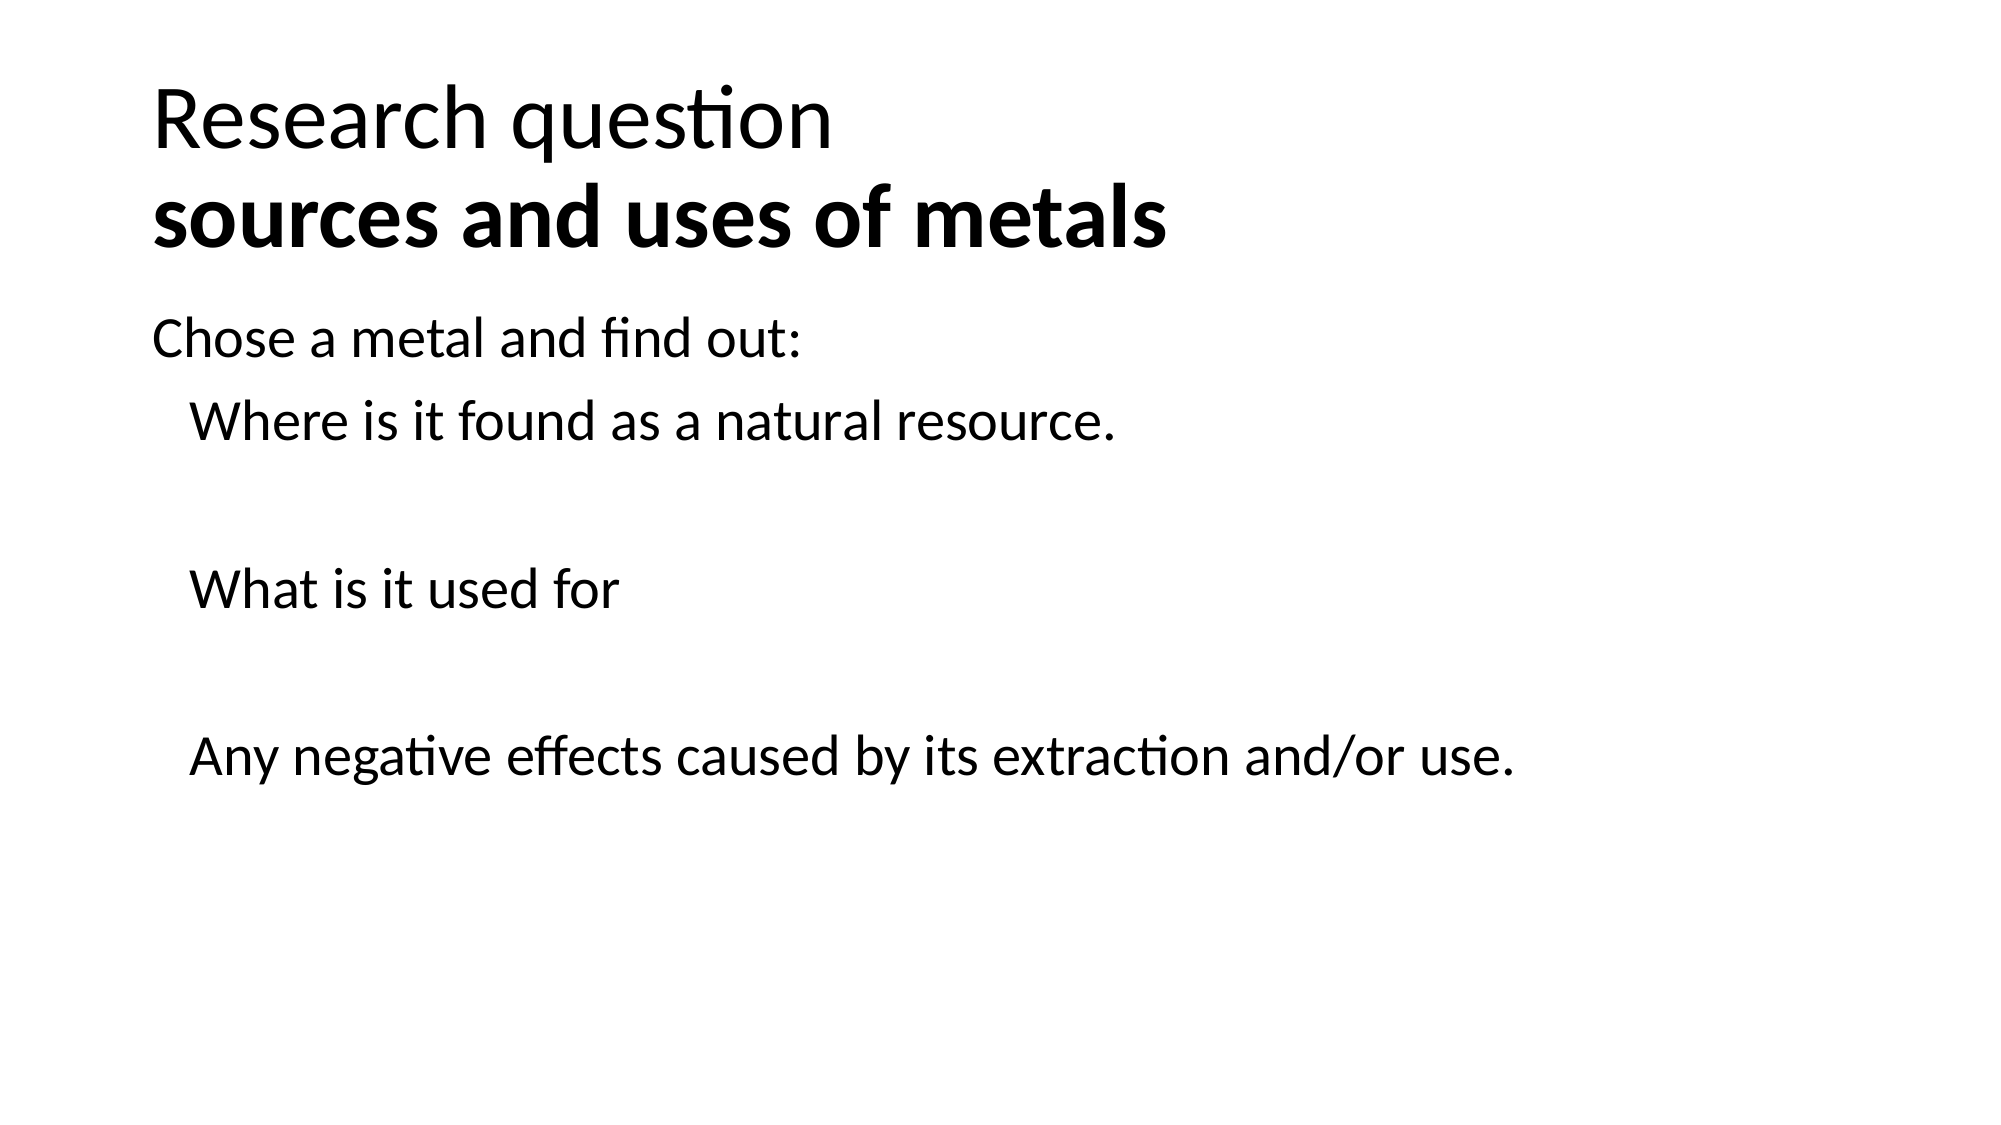

# Research question sources and uses of metals
Chose a metal and find out:
Where is it found as a natural resource.

What is it used for

Any negative effects caused by its extraction and/or use.